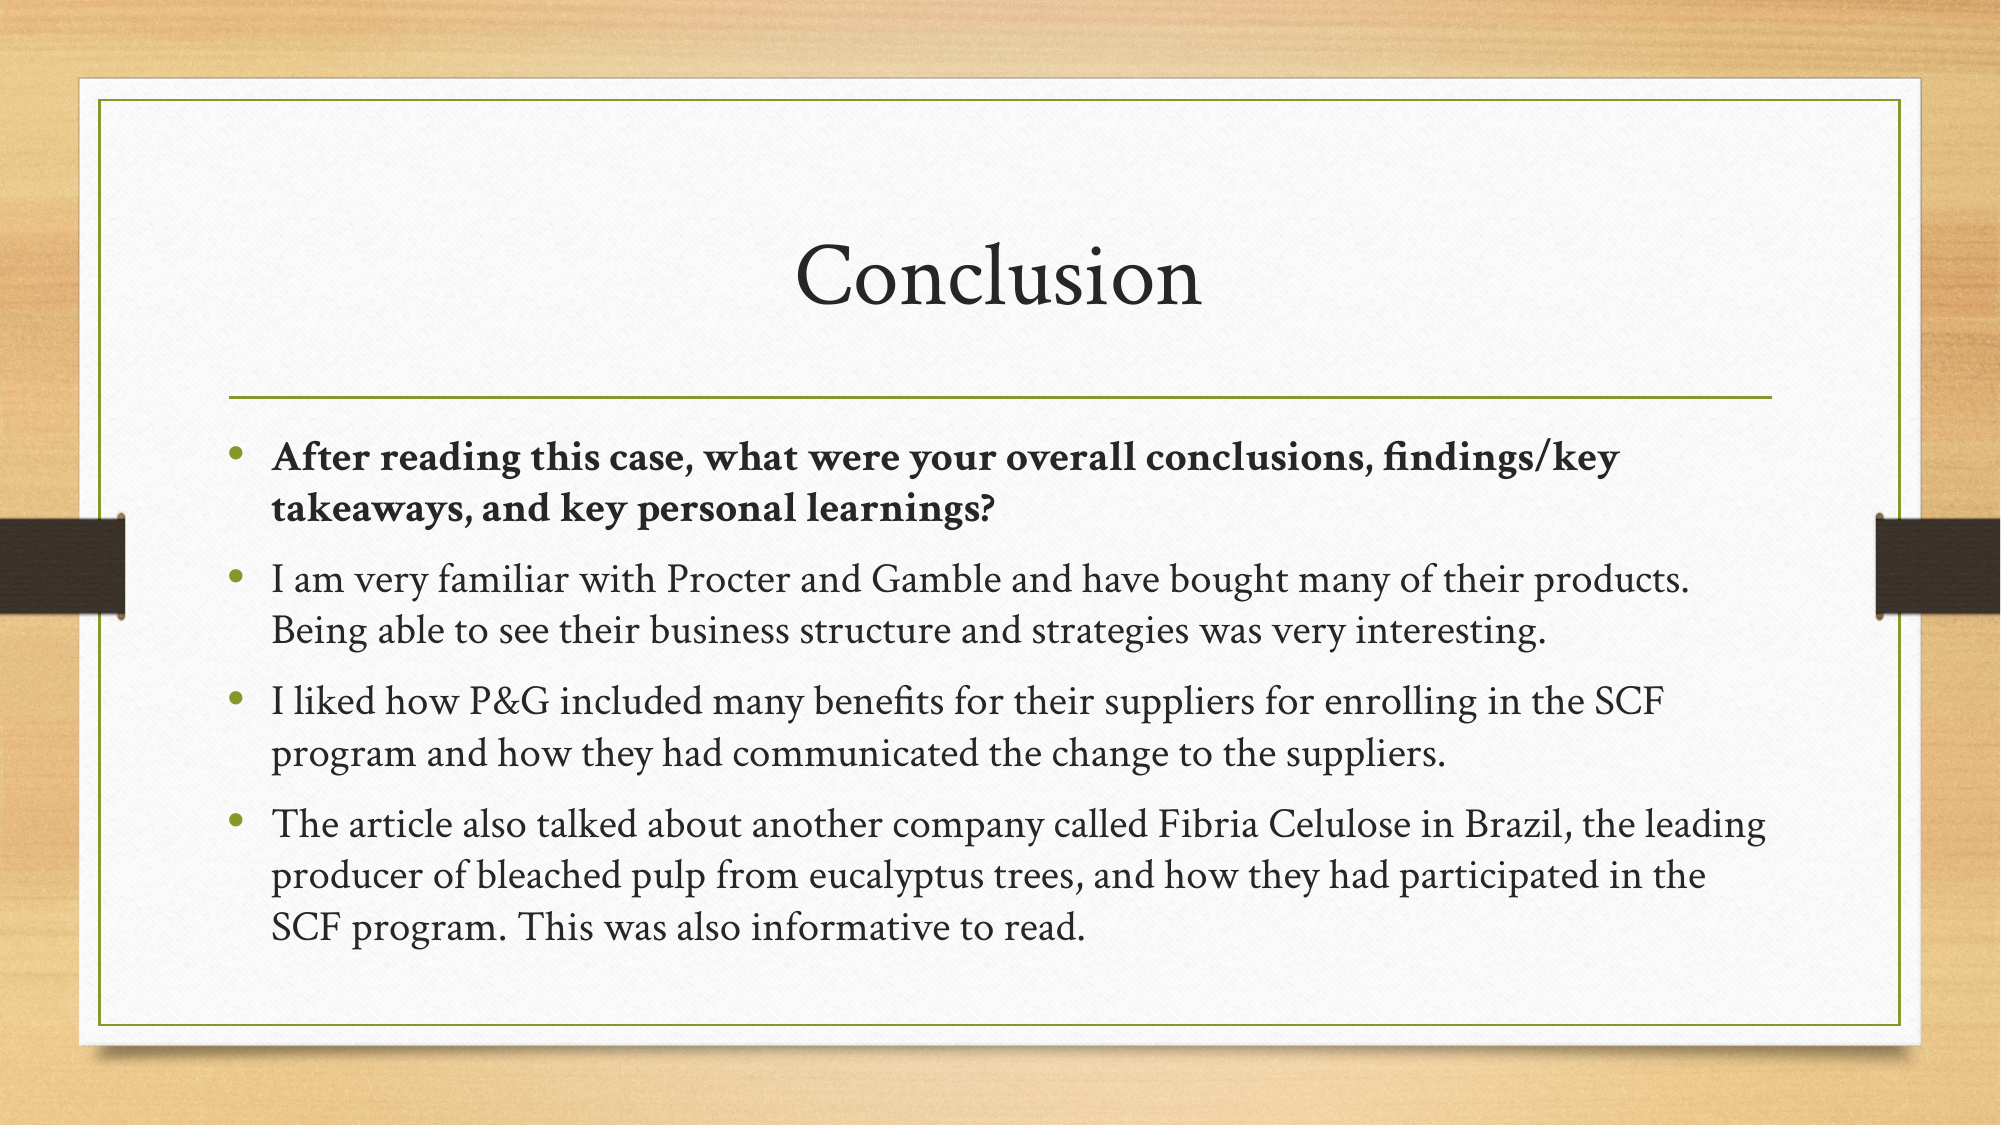

# Conclusion
After reading this case, what were your overall conclusions, findings/key takeaways, and key personal learnings?
I am very familiar with Procter and Gamble and have bought many of their products. Being able to see their business structure and strategies was very interesting.
I liked how P&G included many benefits for their suppliers for enrolling in the SCF program and how they had communicated the change to the suppliers.
The article also talked about another company called Fibria Celulose in Brazil, the leading producer of bleached pulp from eucalyptus trees, and how they had participated in the SCF program. This was also informative to read.